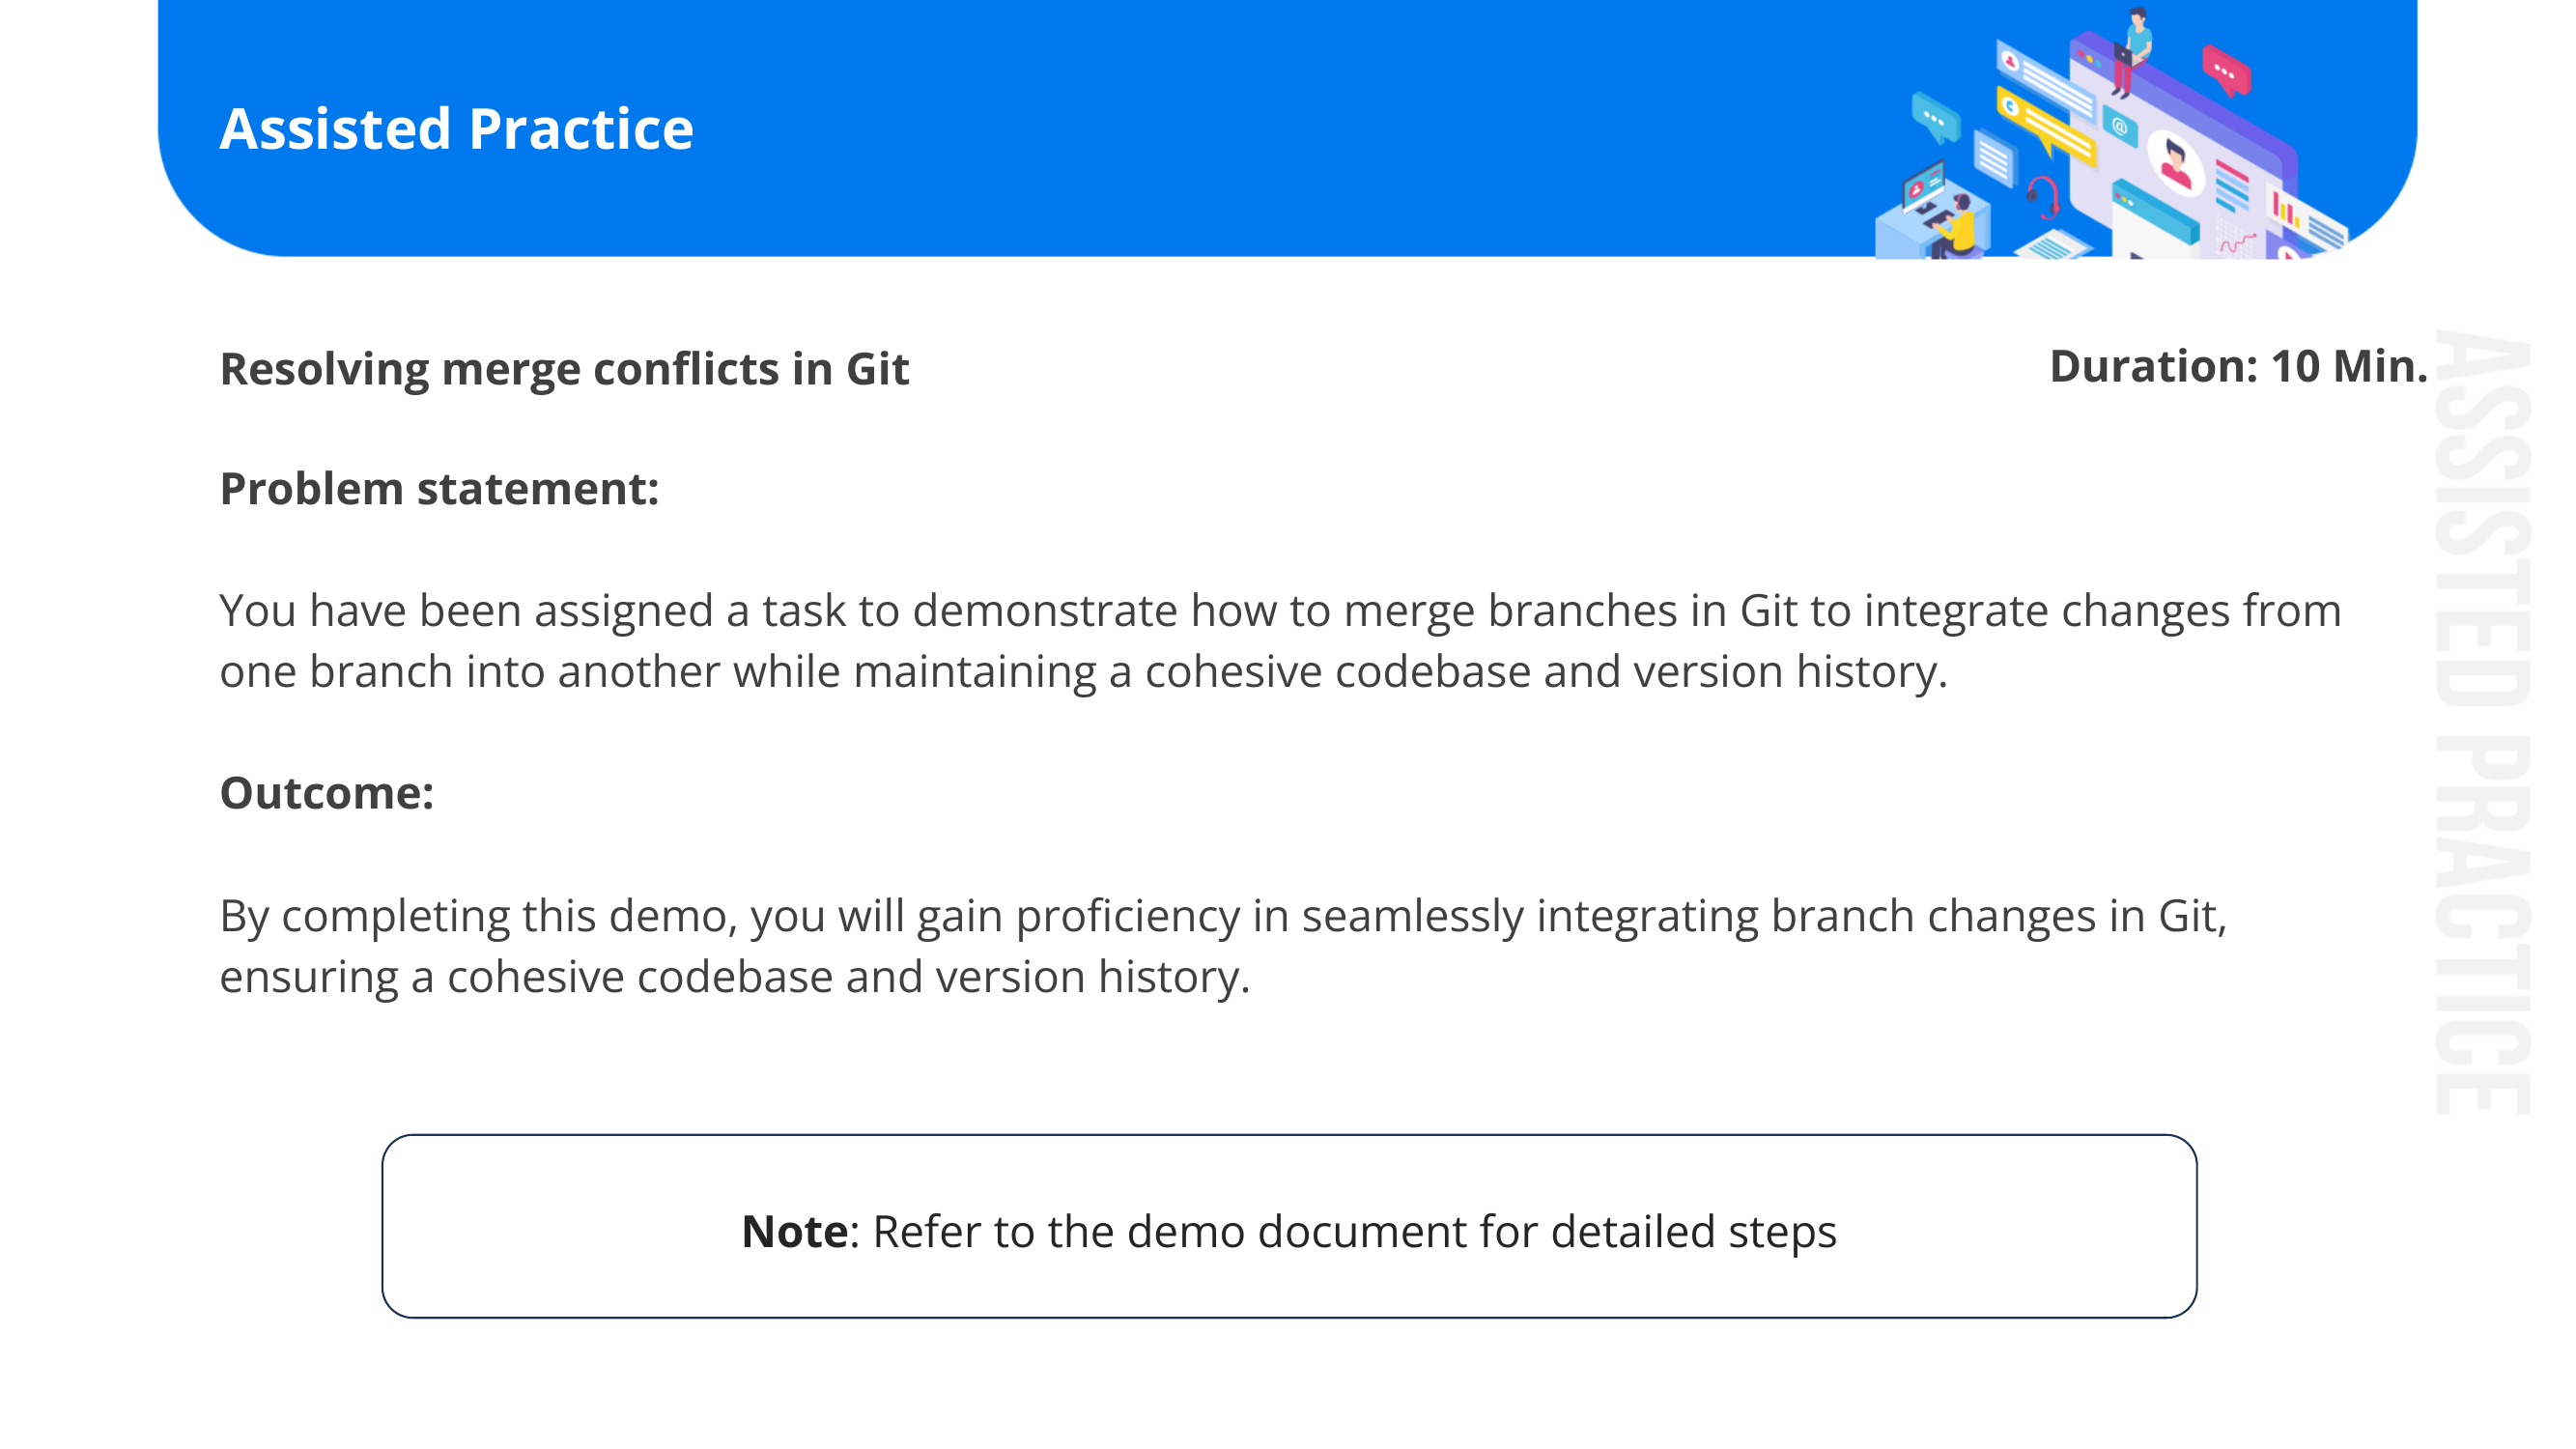

# Assisted Practice
 	Duration: 10 Min.
Resolving merge conflicts in Git
Problem statement:

You have been assigned a task to demonstrate how to merge branches in Git to integrate changes from one branch into another while maintaining a cohesive codebase and version history.

Outcome:

By completing this demo, you will gain proficiency in seamlessly integrating branch changes in Git, ensuring a cohesive codebase and version history.

Note: Refer to the demo document for detailed steps